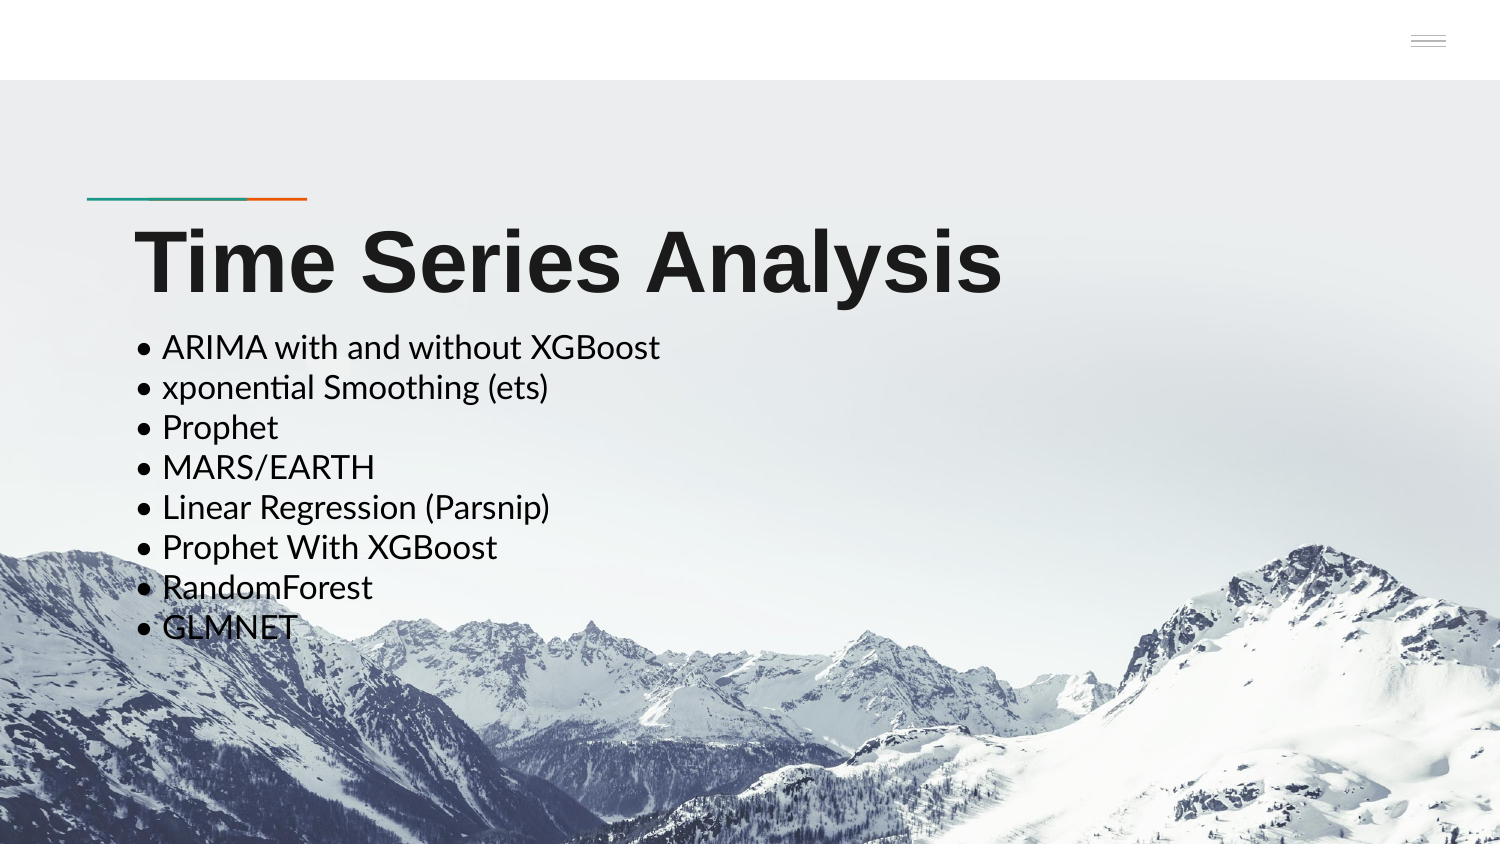

# Time Series Analysis
• ARIMA with and without XGBoost
• xponential Smoothing (ets)
• Prophet
• MARS/EARTH
• Linear Regression (Parsnip)
• Prophet With XGBoost
• RandomForest
• GLMNET